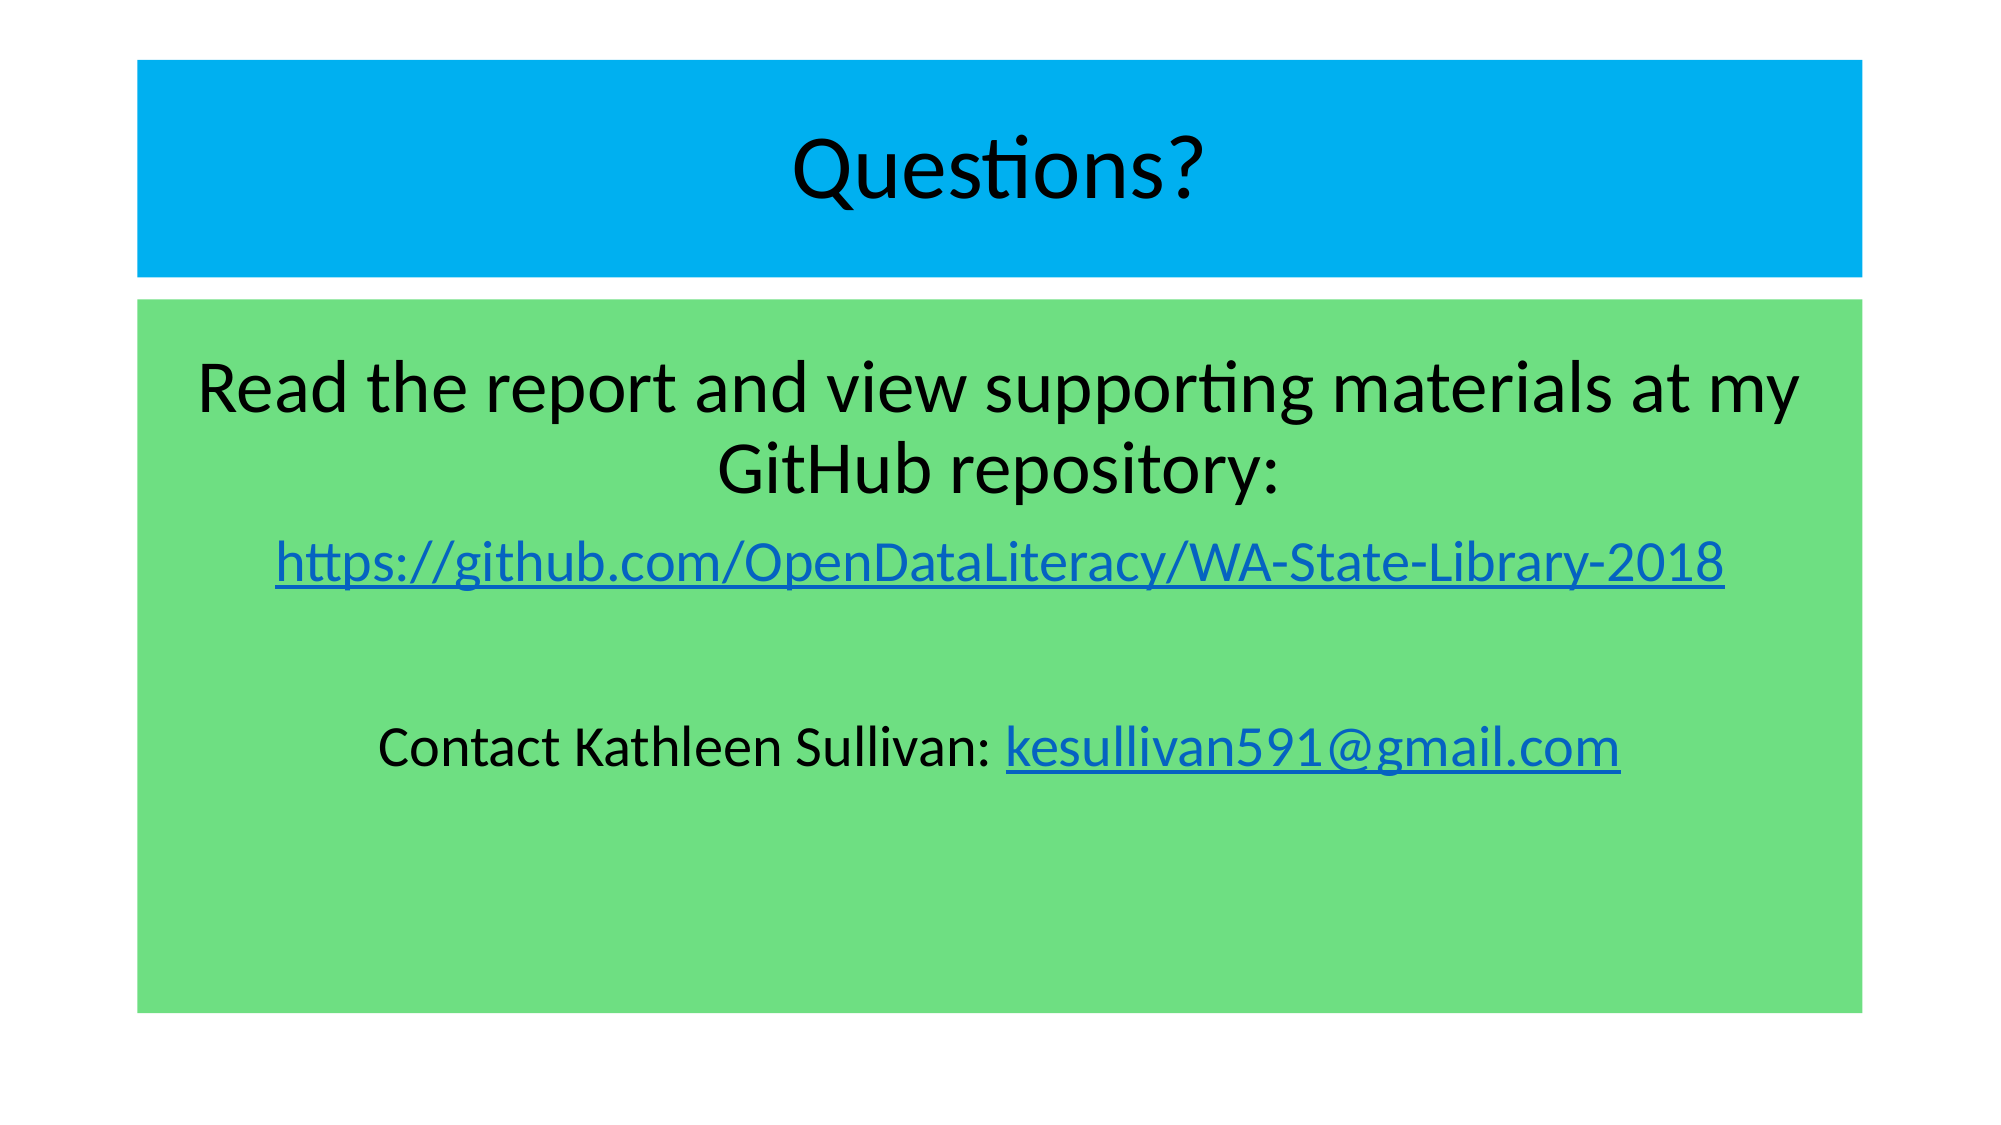

# Questions?
Read the report and view supporting materials at my GitHub repository:
https://github.com/OpenDataLiteracy/WA-State-Library-2018

Contact Kathleen Sullivan: kesullivan591@gmail.com